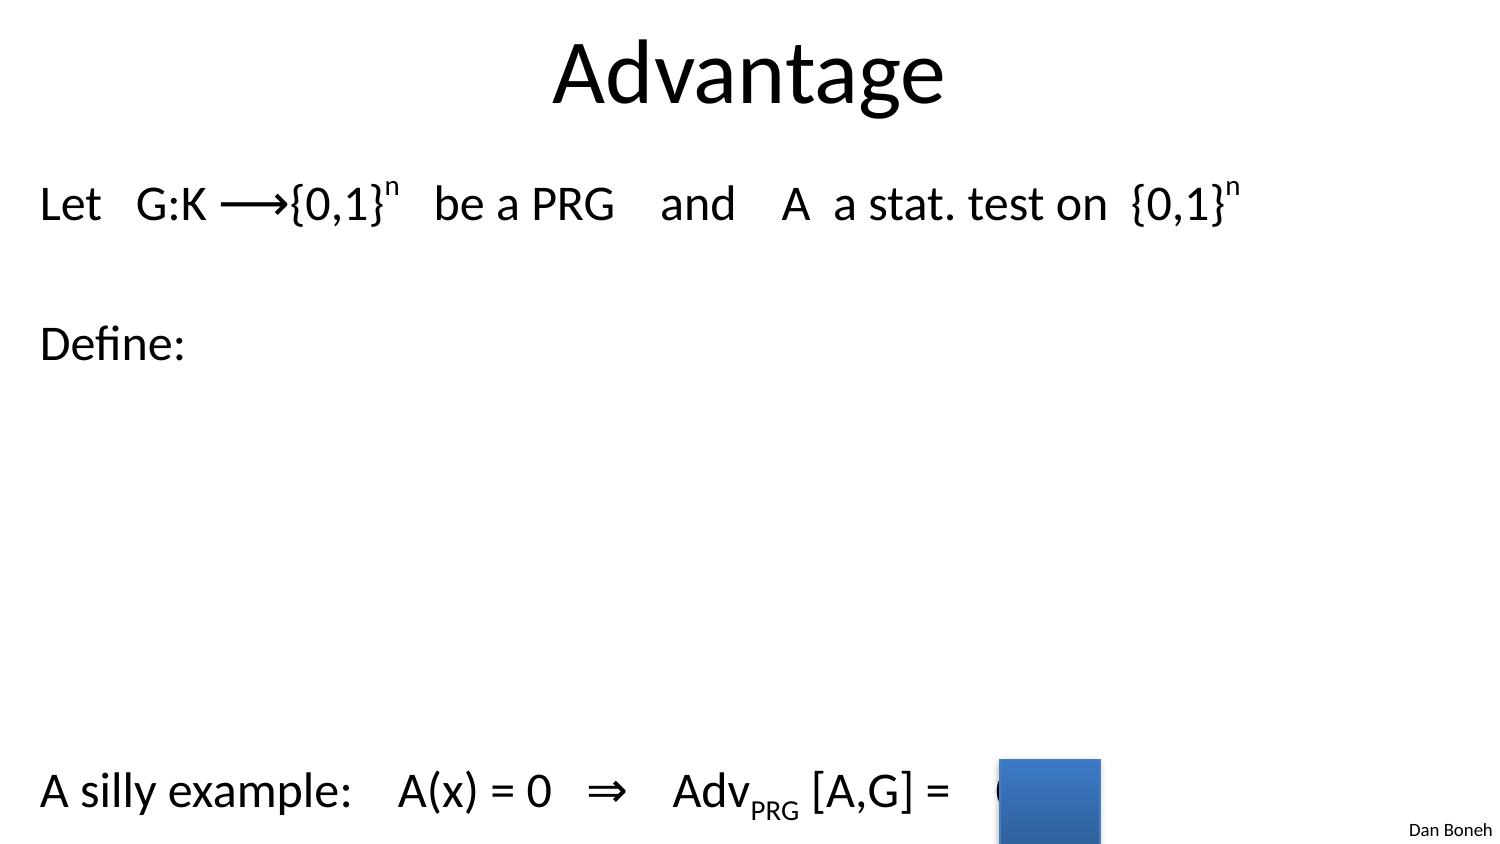

# Advantage
Let   G:K ⟶{0,1}n   be a PRG    and    A  a stat. test on  {0,1}n

Define:

A silly example:    A(x) = 0   ⇒    AdvPRG [A,G] =    0